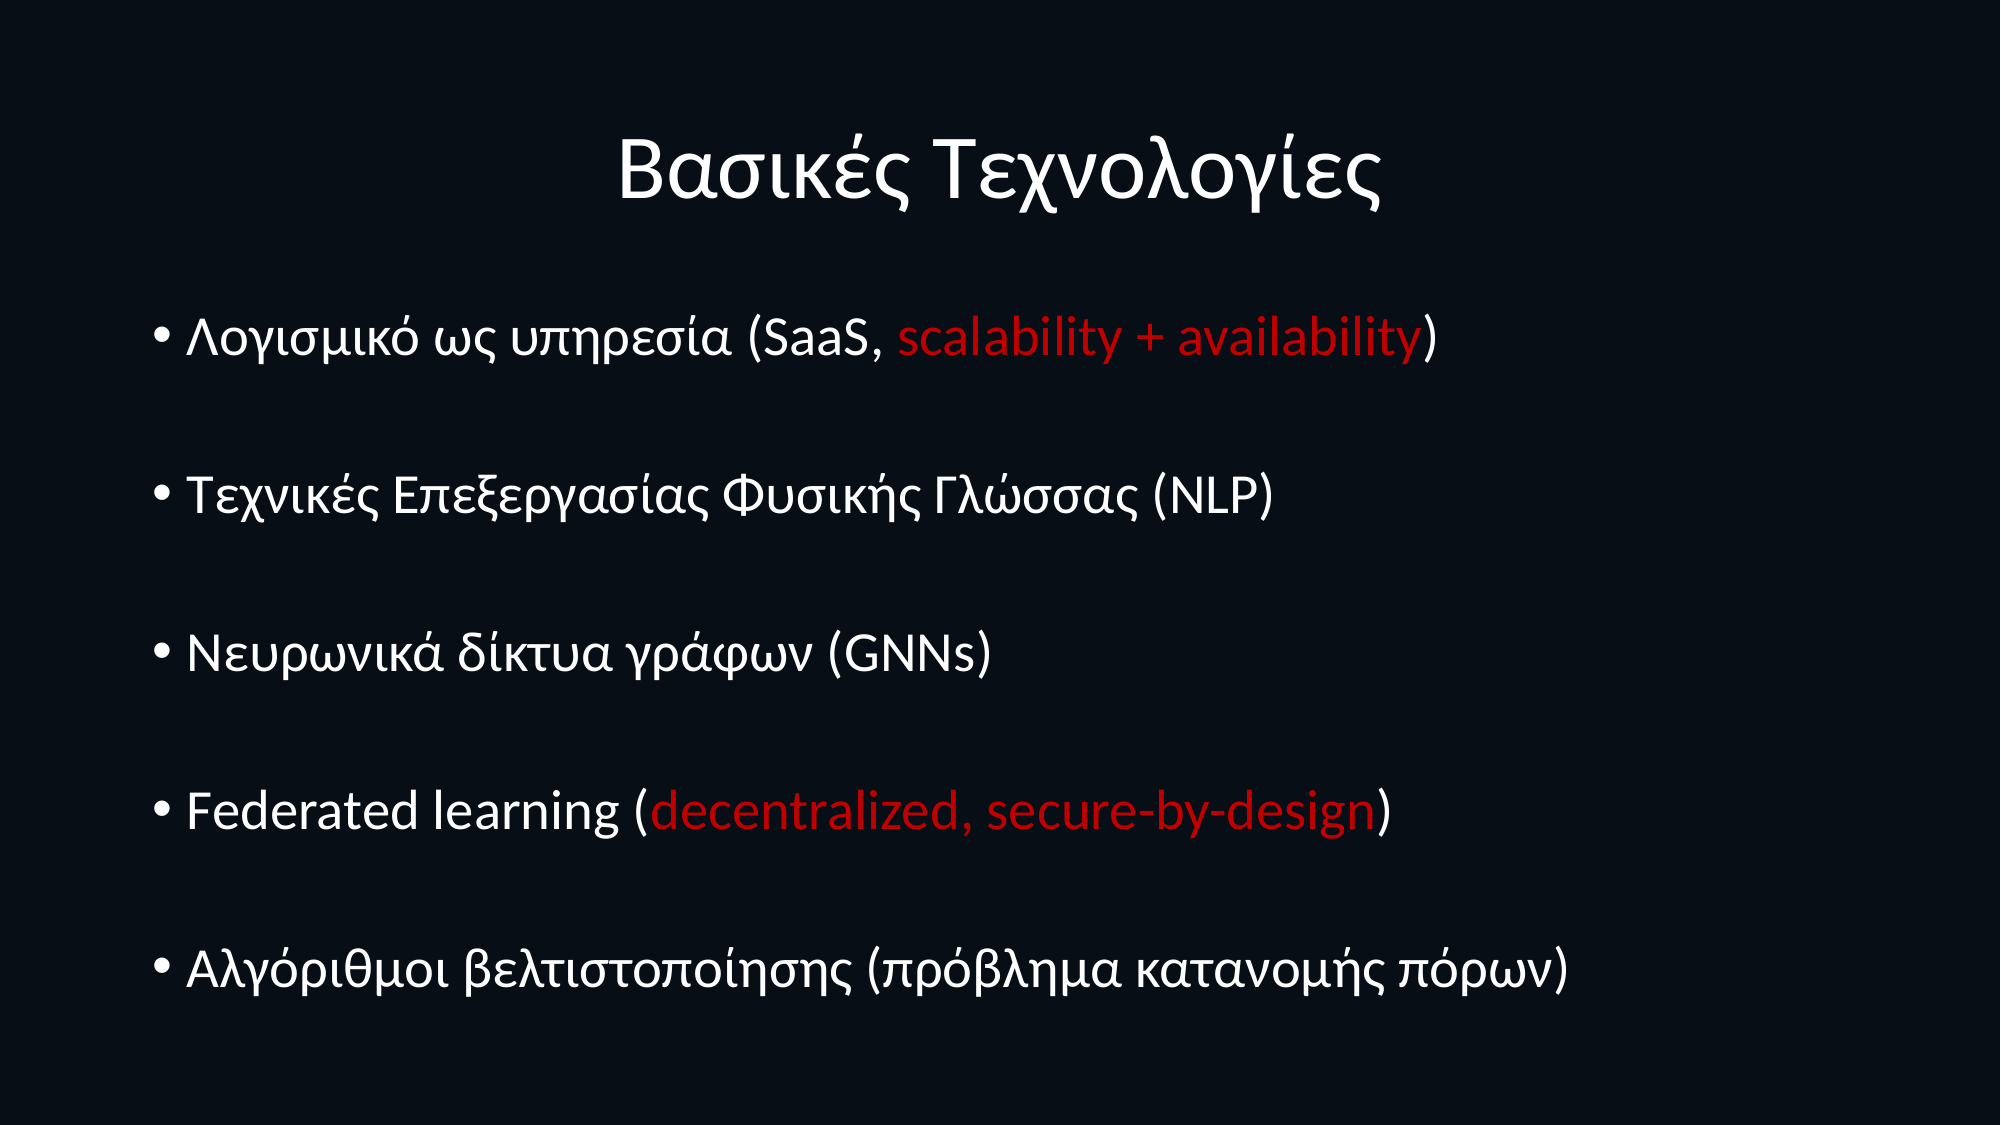

# Βασικές Τεχνολογίες
Λογισμικό ως υπηρεσία (SaaS, scalability + availability)

Τεχνικές Επεξεργασίας Φυσικής Γλώσσας (NLP)

Νευρωνικά δίκτυα γράφων (GNNs)

Federated learning (decentralized, secure-by-design)

Αλγόριθμοι βελτιστοποίησης (πρόβλημα κατανομής πόρων)